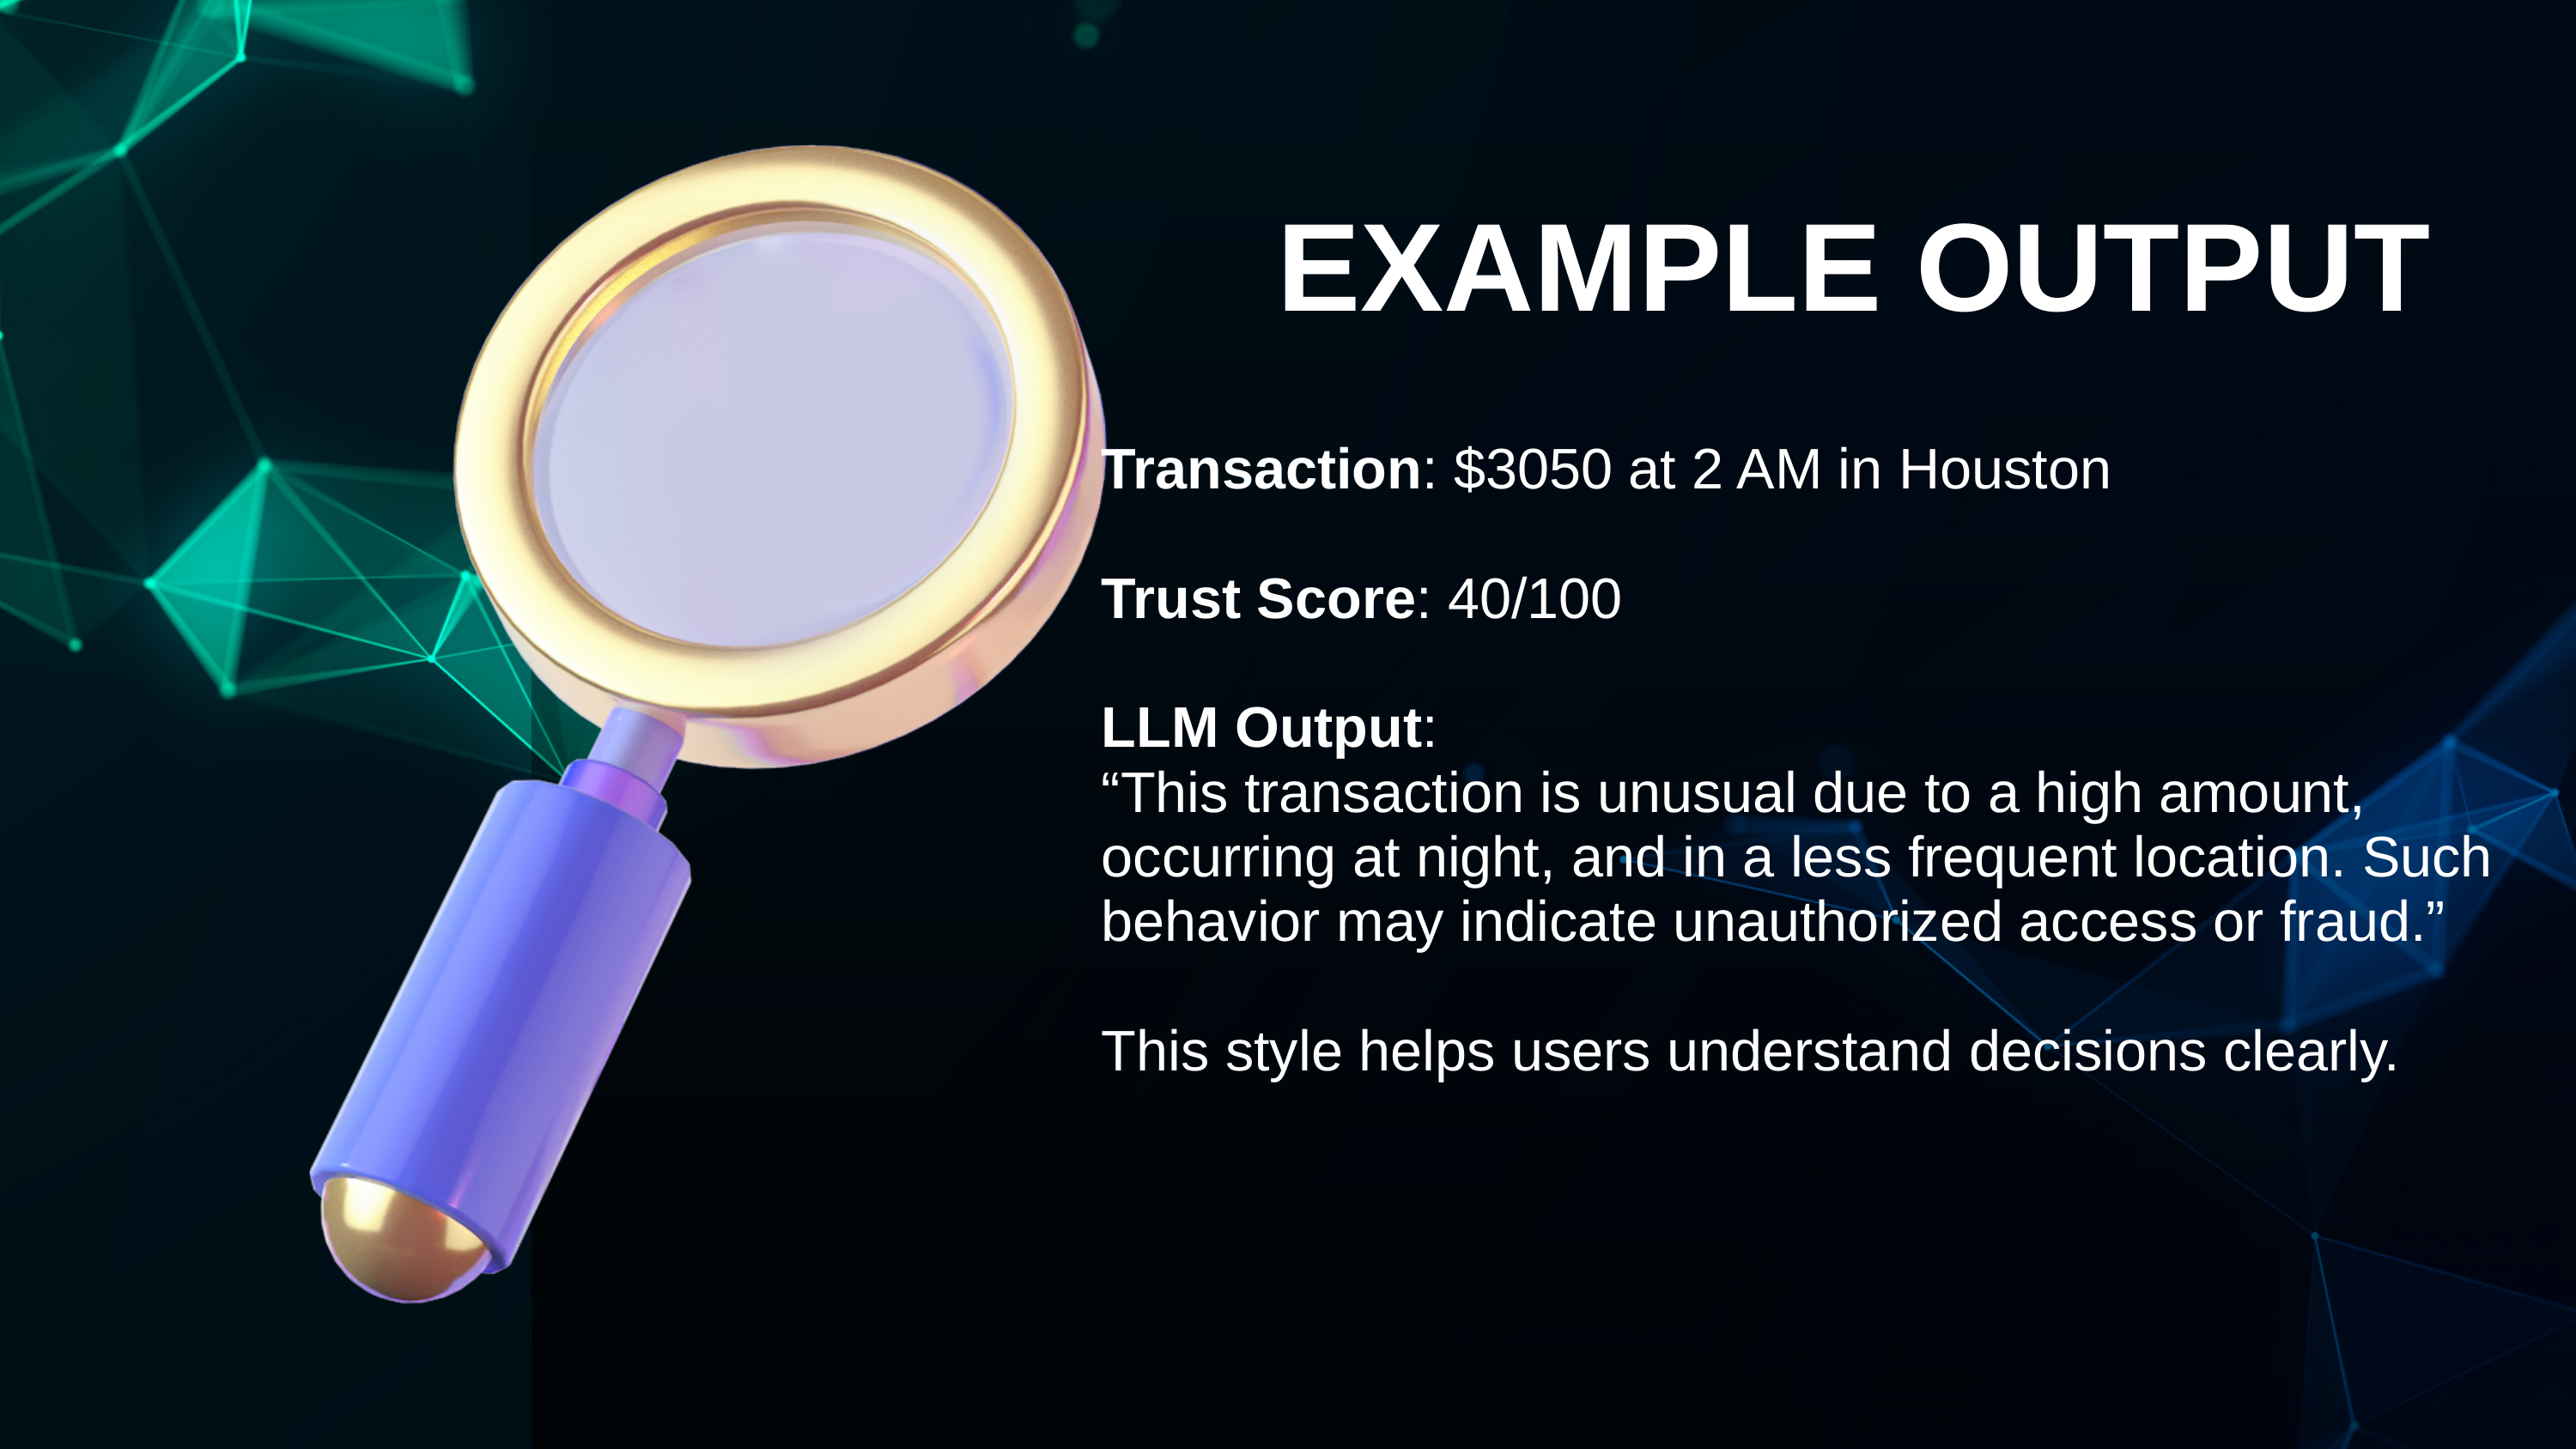

EXAMPLE OUTPUT
Transaction: $3050 at 2 AM in Houston

Trust Score: 40/100

LLM Output:
“This transaction is unusual due to a high amount, occurring at night, and in a less frequent location. Such behavior may indicate unauthorized access or fraud.”

This style helps users understand decisions clearly.